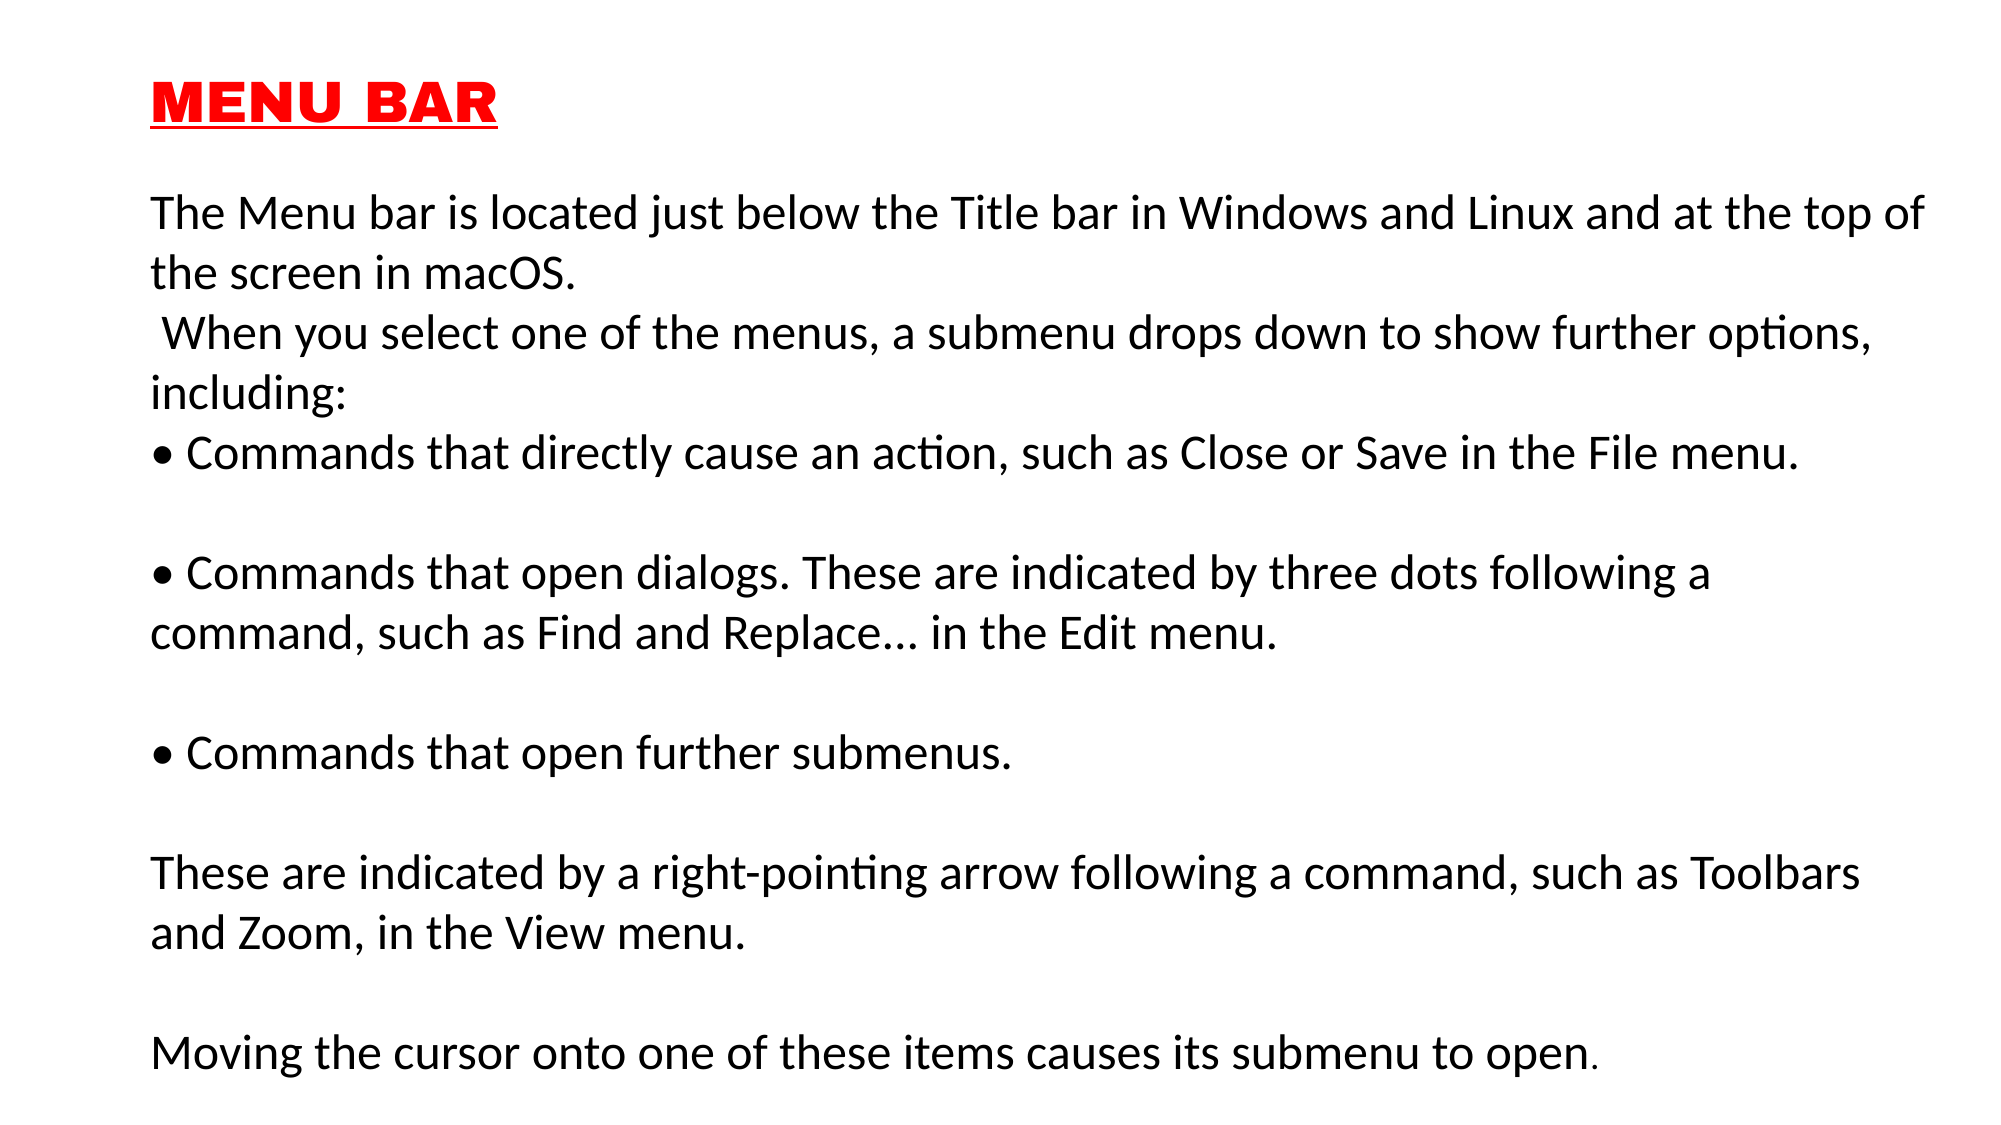

MENU BAR

The Menu bar is located just below the Title bar in Windows and Linux and at the top of the screen in macOS.
 When you select one of the menus, a submenu drops down to show further options, including:
• Commands that directly cause an action, such as Close or Save in the File menu.

• Commands that open dialogs. These are indicated by three dots following a command, such as Find and Replace... in the Edit menu.

• Commands that open further submenus.

These are indicated by a right-pointing arrow following a command, such as Toolbars and Zoom, in the View menu.

Moving the cursor onto one of these items causes its submenu to open.